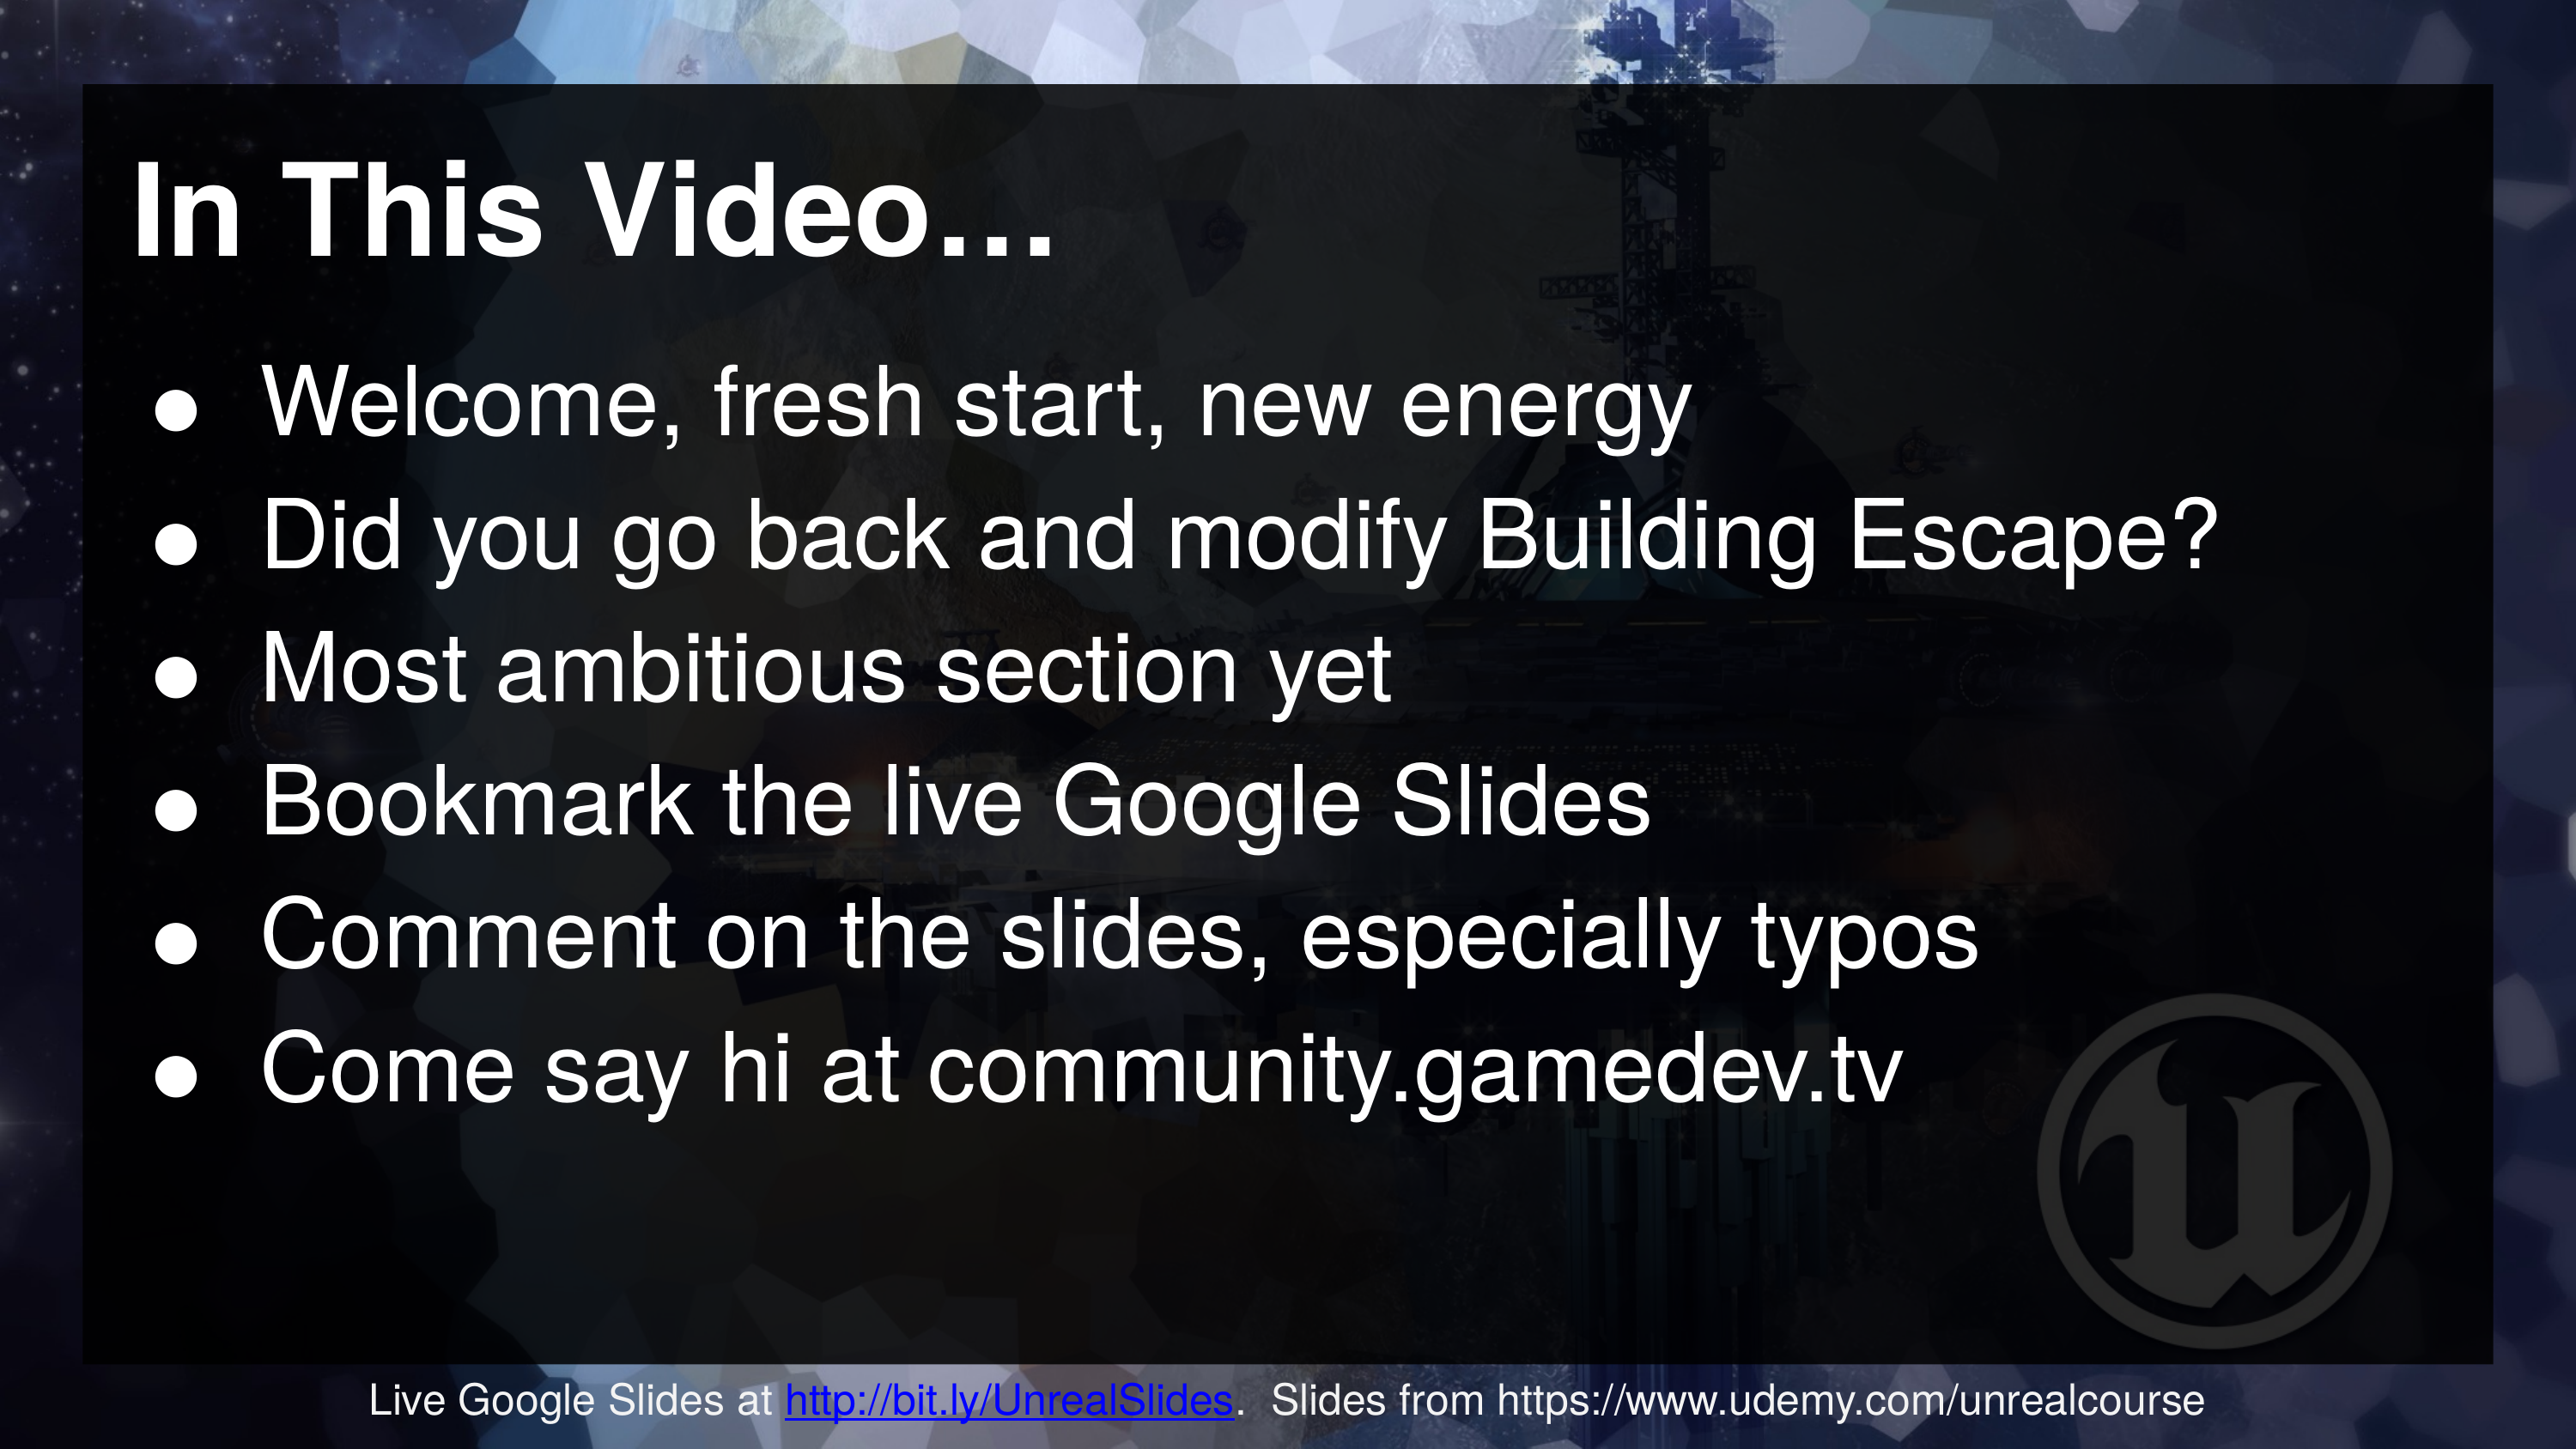

# In This Video…
Welcome, fresh start, new energy
Did you go back and modify Building Escape?
Most ambitious section yet
Bookmark the live Google Slides
Comment on the slides, especially typos
Come say hi at community.gamedev.tv